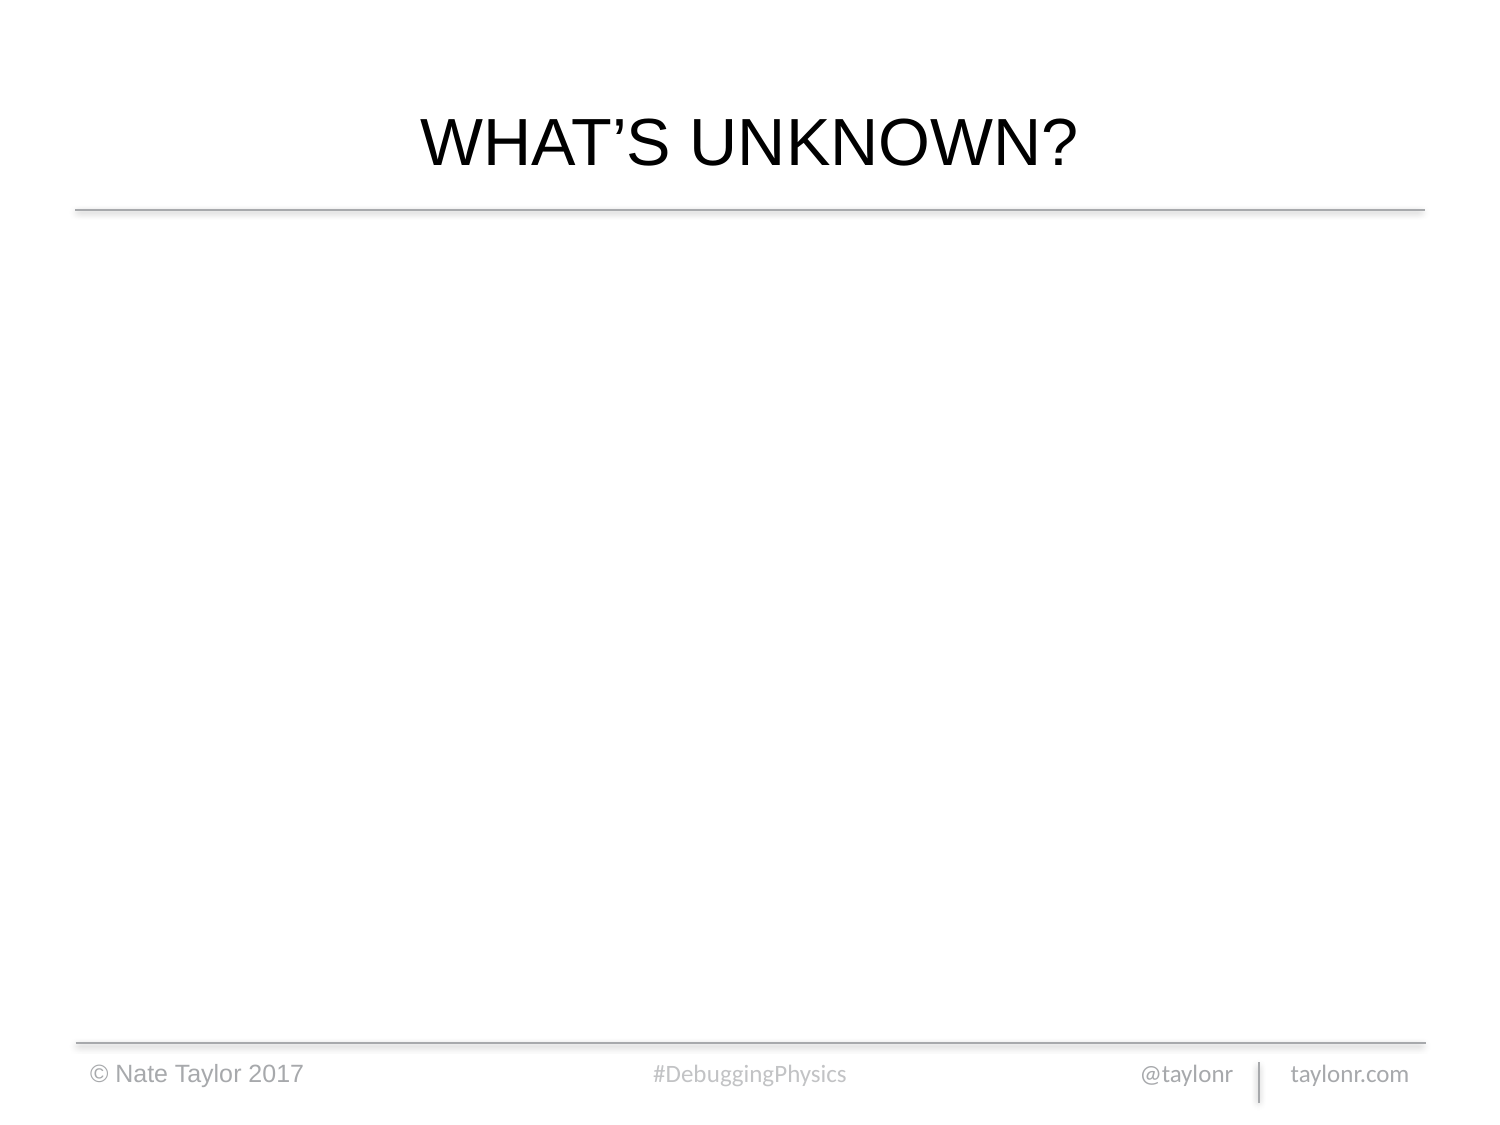

# WHAT’S UNKNOWN?
© Nate Taylor 2017
#DebuggingPhysics
@taylonr          taylonr.com